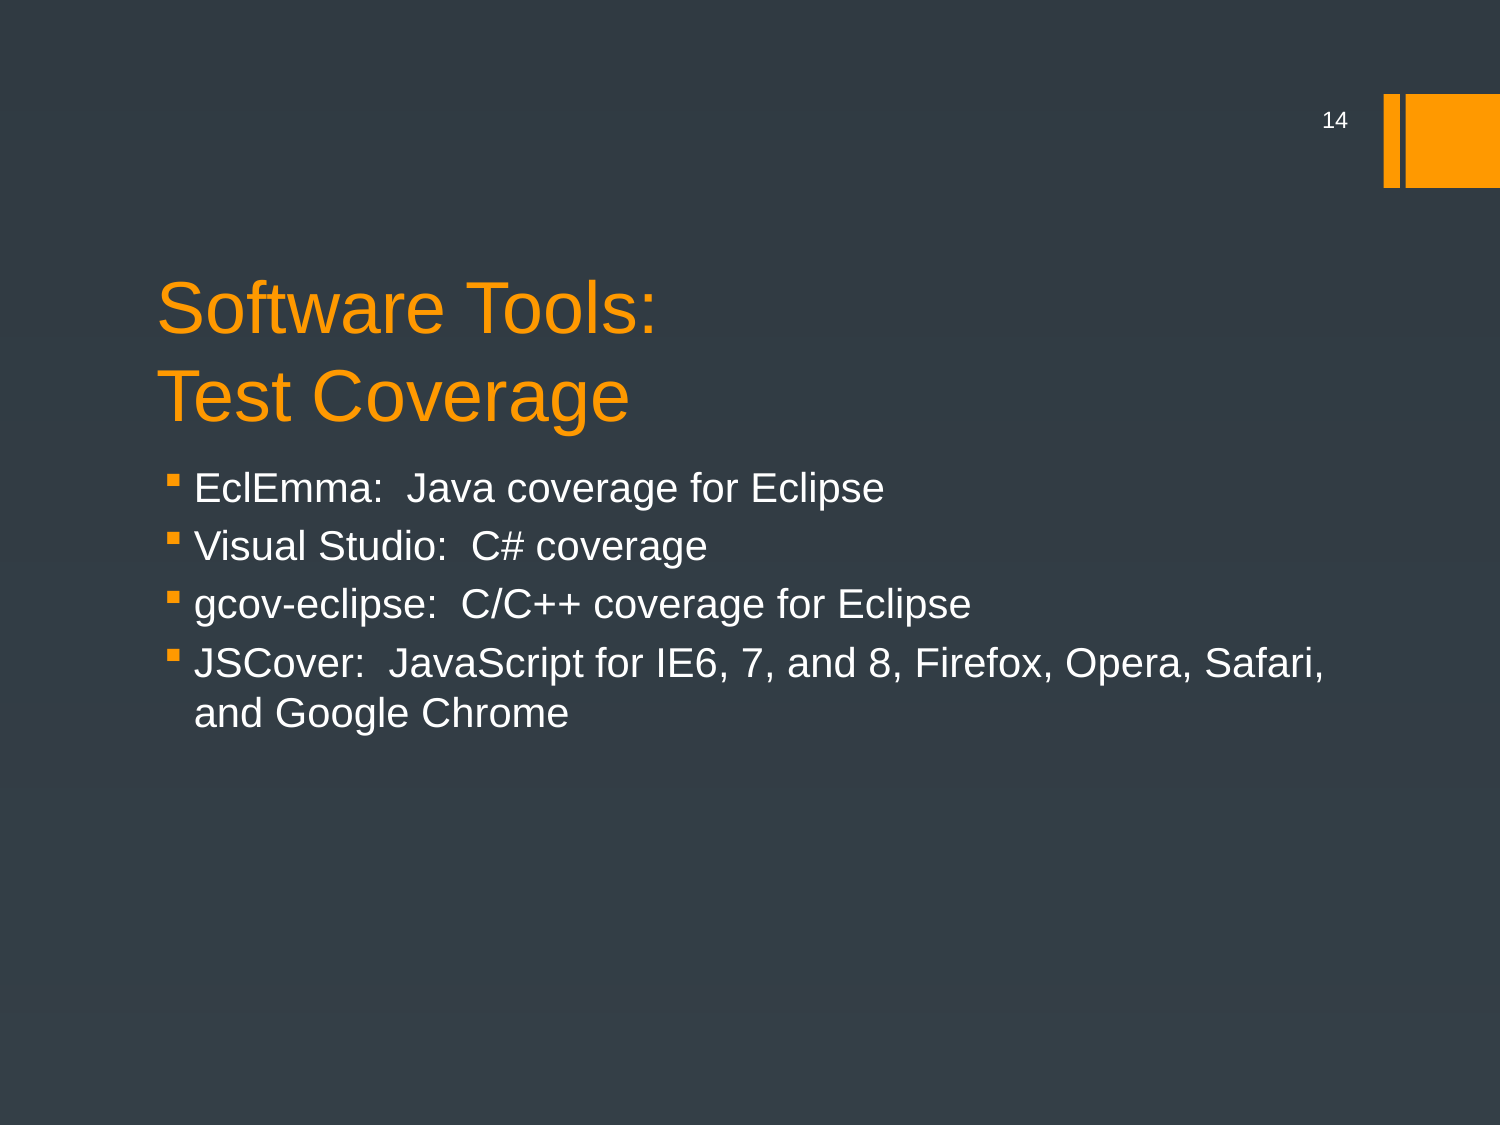

14
# Software Tools:
Test Coverage
EclEmma:  Java coverage for Eclipse
Visual Studio:  C# coverage
gcov-eclipse:  C/C++ coverage for Eclipse
JSCover:  JavaScript for IE6, 7, and 8, Firefox, Opera, Safari, and Google Chrome